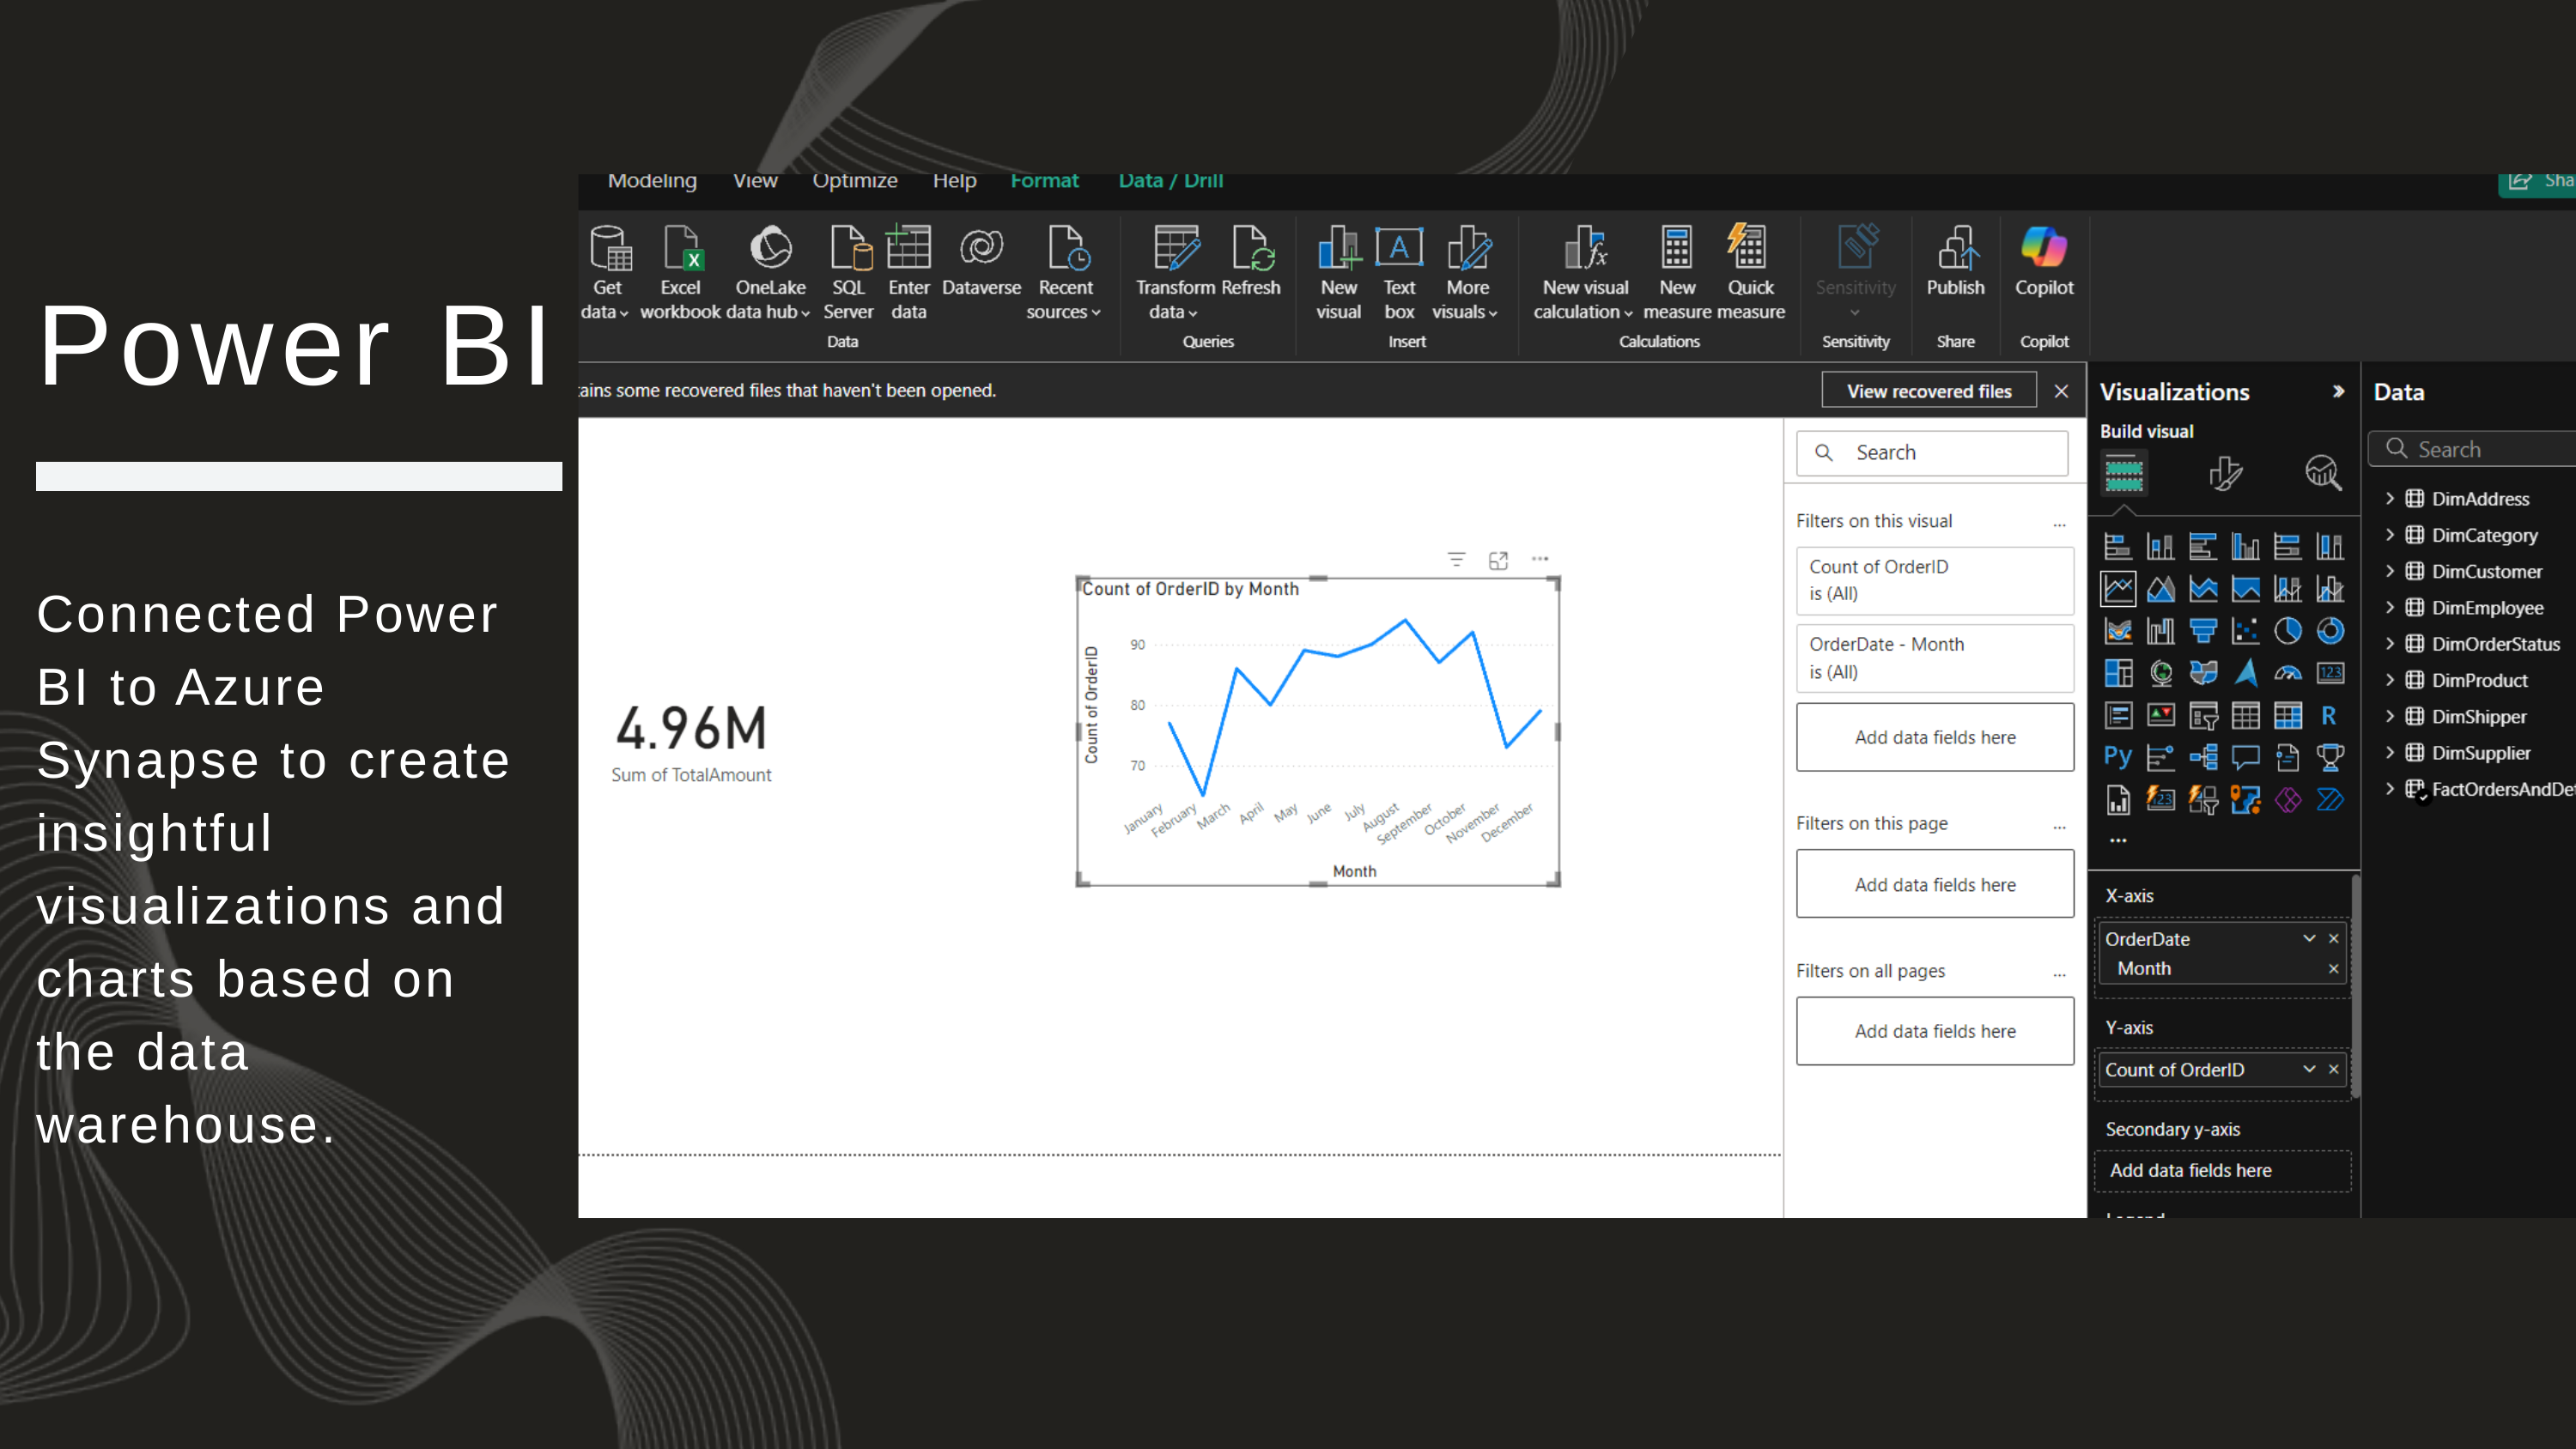

Power BI
Connected Power BI to Azure Synapse to create insightful visualizations and charts based on the data warehouse.